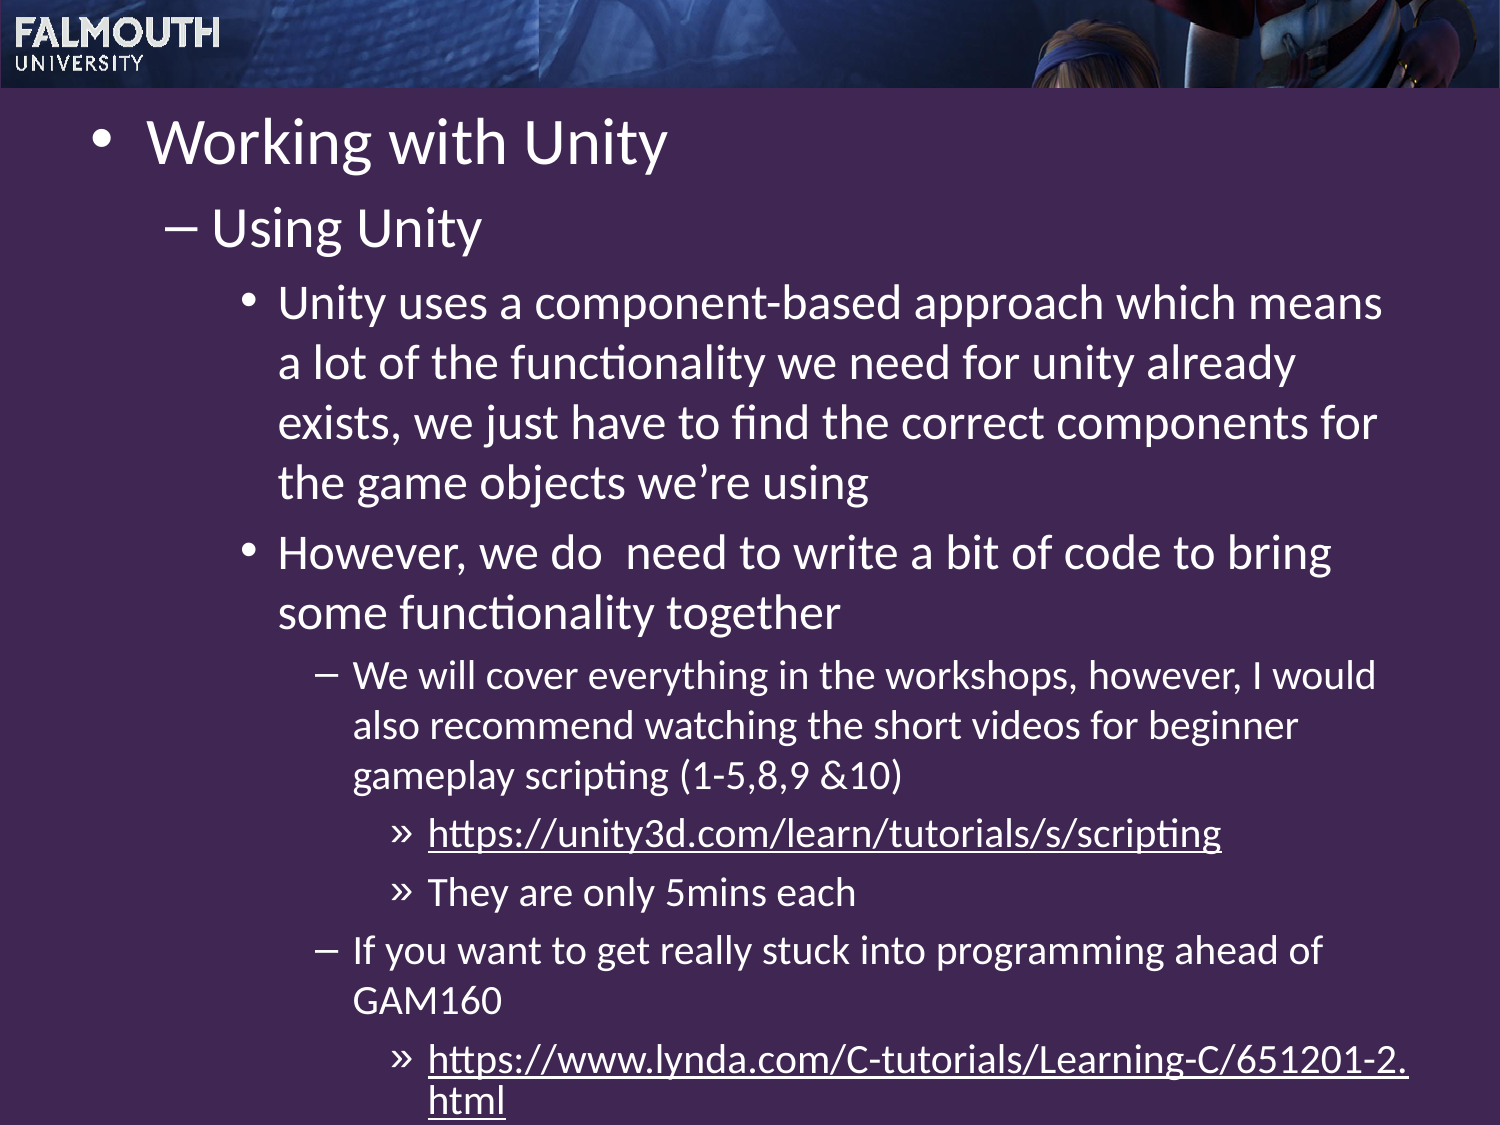

Working with Unity
Using Unity
Unity uses a component-based approach which means a lot of the functionality we need for unity already exists, we just have to find the correct components for the game objects we’re using
However, we do  need to write a bit of code to bring some functionality together
We will cover everything in the workshops, however, I would also recommend watching the short videos for beginner gameplay scripting (1-5,8,9 &10)
https://unity3d.com/learn/tutorials/s/scripting
They are only 5mins each
If you want to get really stuck into programming ahead of GAM160
https://www.lynda.com/C-tutorials/Learning-C/651201-2.html